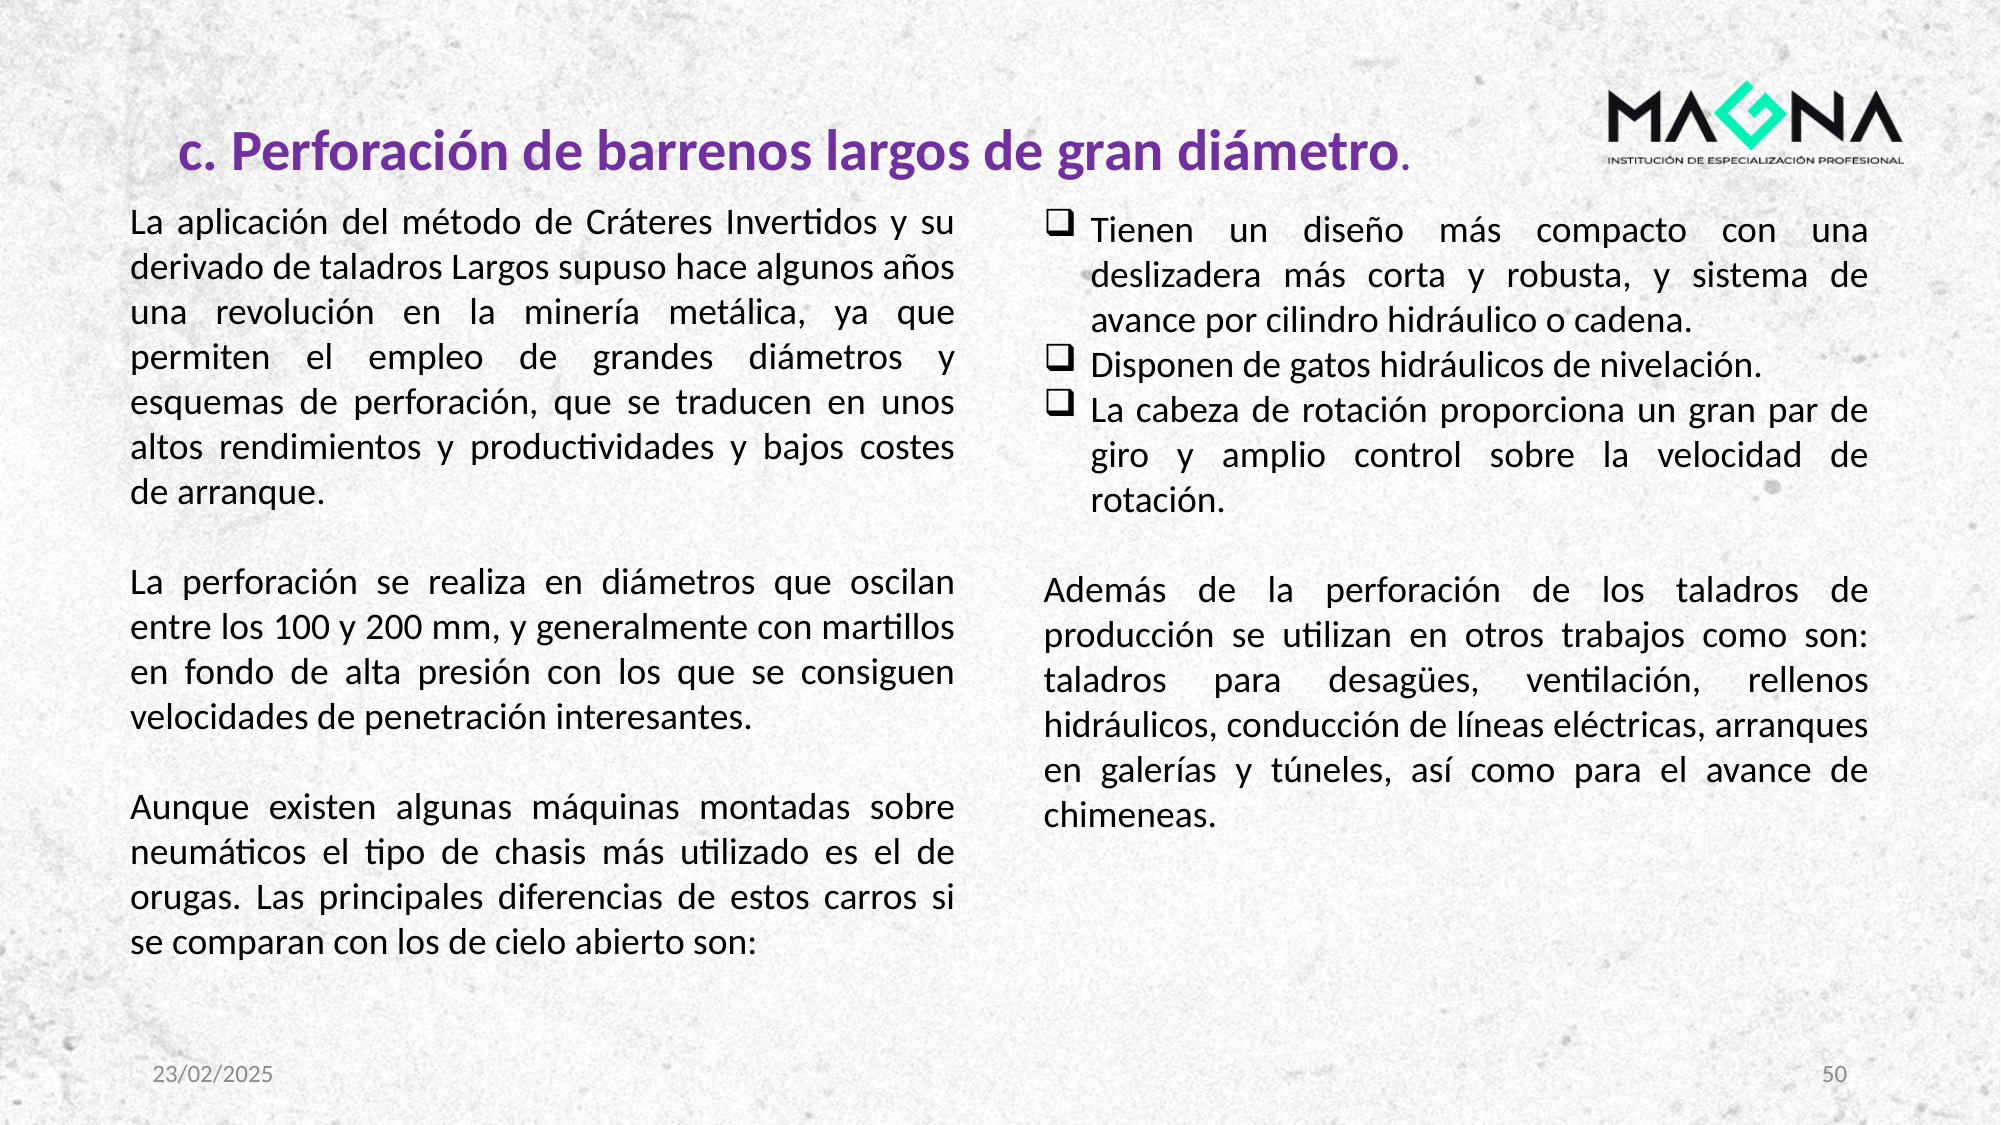

c. Perforación de barrenos largos de gran diámetro.
La aplicación del método de Cráteres Invertidos y su derivado de taladros Largos supuso hace algunos años una revolución en la minería metálica, ya que permiten el empleo de grandes diámetros y esquemas de perforación, que se traducen en unos altos rendimientos y productividades y bajos costes de arranque.

La perforación se realiza en diámetros que oscilan entre los 100 y 200 mm, y generalmente con martillos en fondo de alta presión con los que se consiguen velocidades de penetración interesantes.

Aunque existen algunas máquinas montadas sobre neumáticos el tipo de chasis más utilizado es el de orugas. Las principales diferencias de estos carros si se comparan con los de cielo abierto son:
Tienen un diseño más compacto con una deslizadera más corta y robusta, y sistema de avance por cilindro hidráulico o cadena.
Disponen de gatos hidráulicos de nivelación.
La cabeza de rotación proporciona un gran par de giro y amplio control sobre la velocidad de rotación.

Además de la perforación de los taladros de producción se utilizan en otros trabajos como son: taladros para desagües, ventilación, rellenos hidráulicos, conducción de líneas eléctricas, arranques en galerías y túneles, así como para el avance de chimeneas.
23/02/2025
50